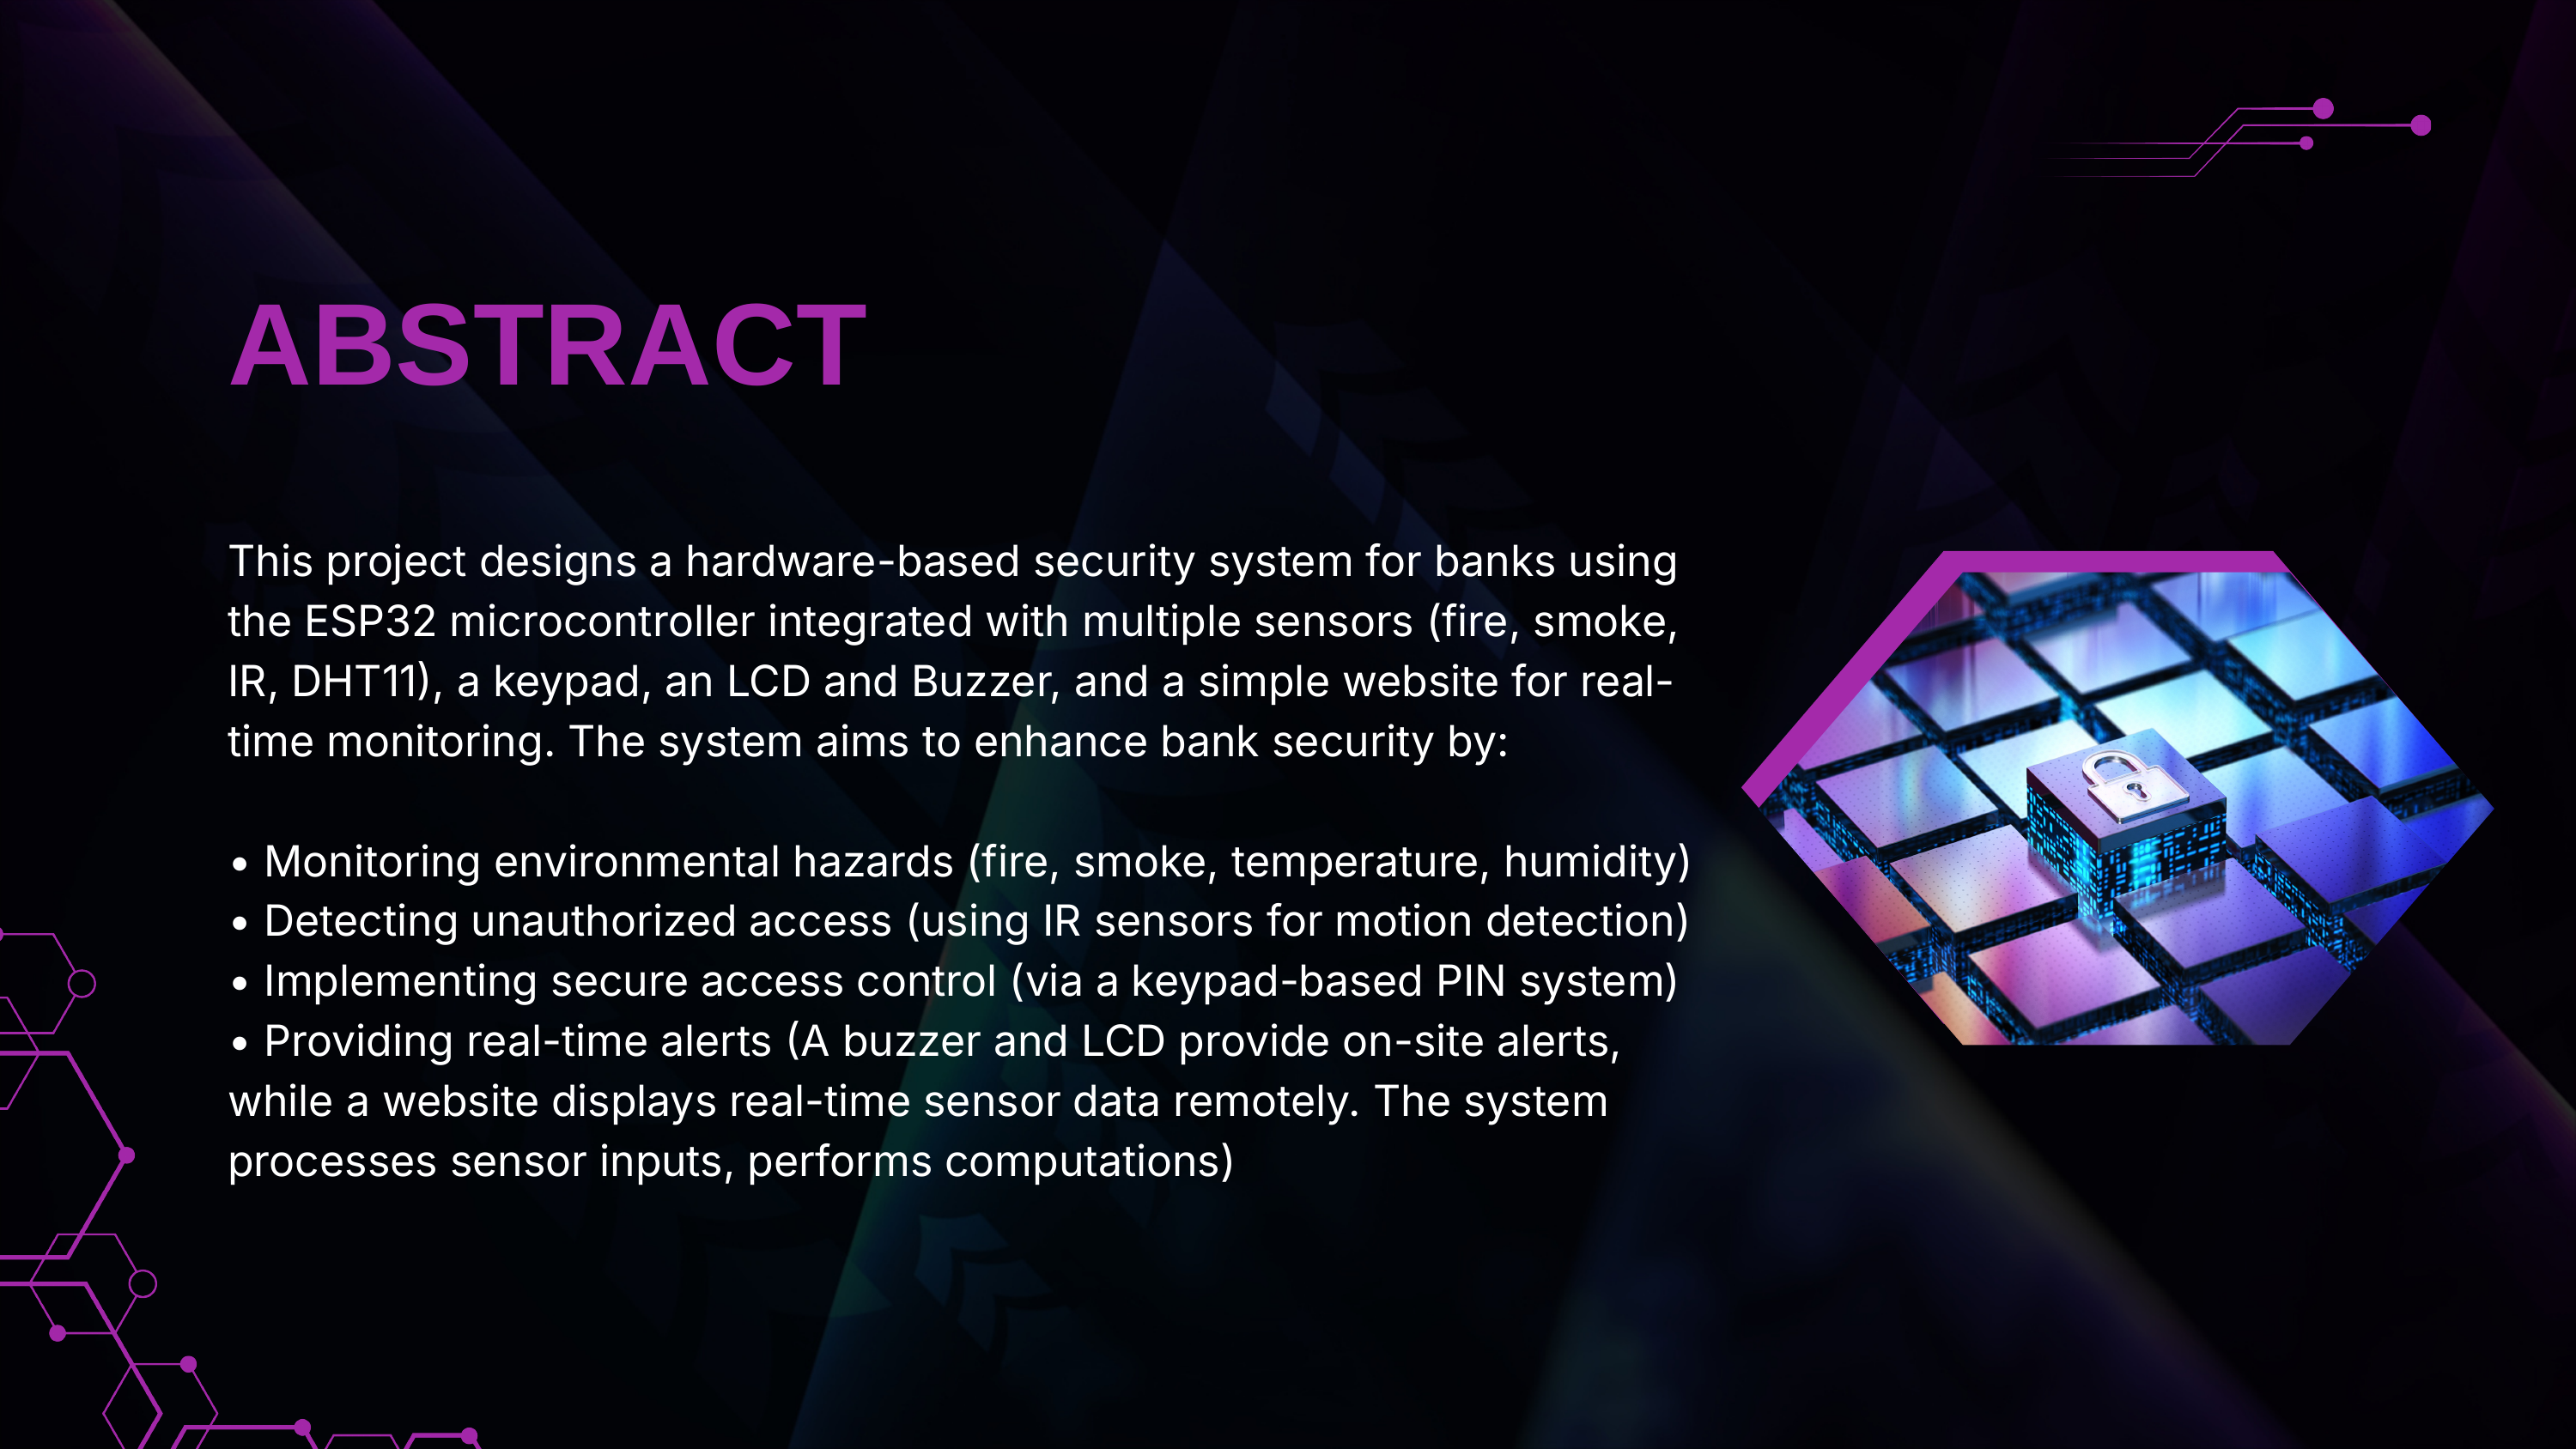

ABSTRACT
This project designs a hardware-based security system for banks using the ESP32 microcontroller integrated with multiple sensors (fire, smoke, IR, DHT11), a keypad, an LCD and Buzzer, and a simple website for real-time monitoring. The system aims to enhance bank security by:

• Monitoring environmental hazards (fire, smoke, temperature, humidity)
• Detecting unauthorized access (using IR sensors for motion detection)
• Implementing secure access control (via a keypad-based PIN system)
• Providing real-time alerts (A buzzer and LCD provide on-site alerts, while a website displays real-time sensor data remotely. The system processes sensor inputs, performs computations)